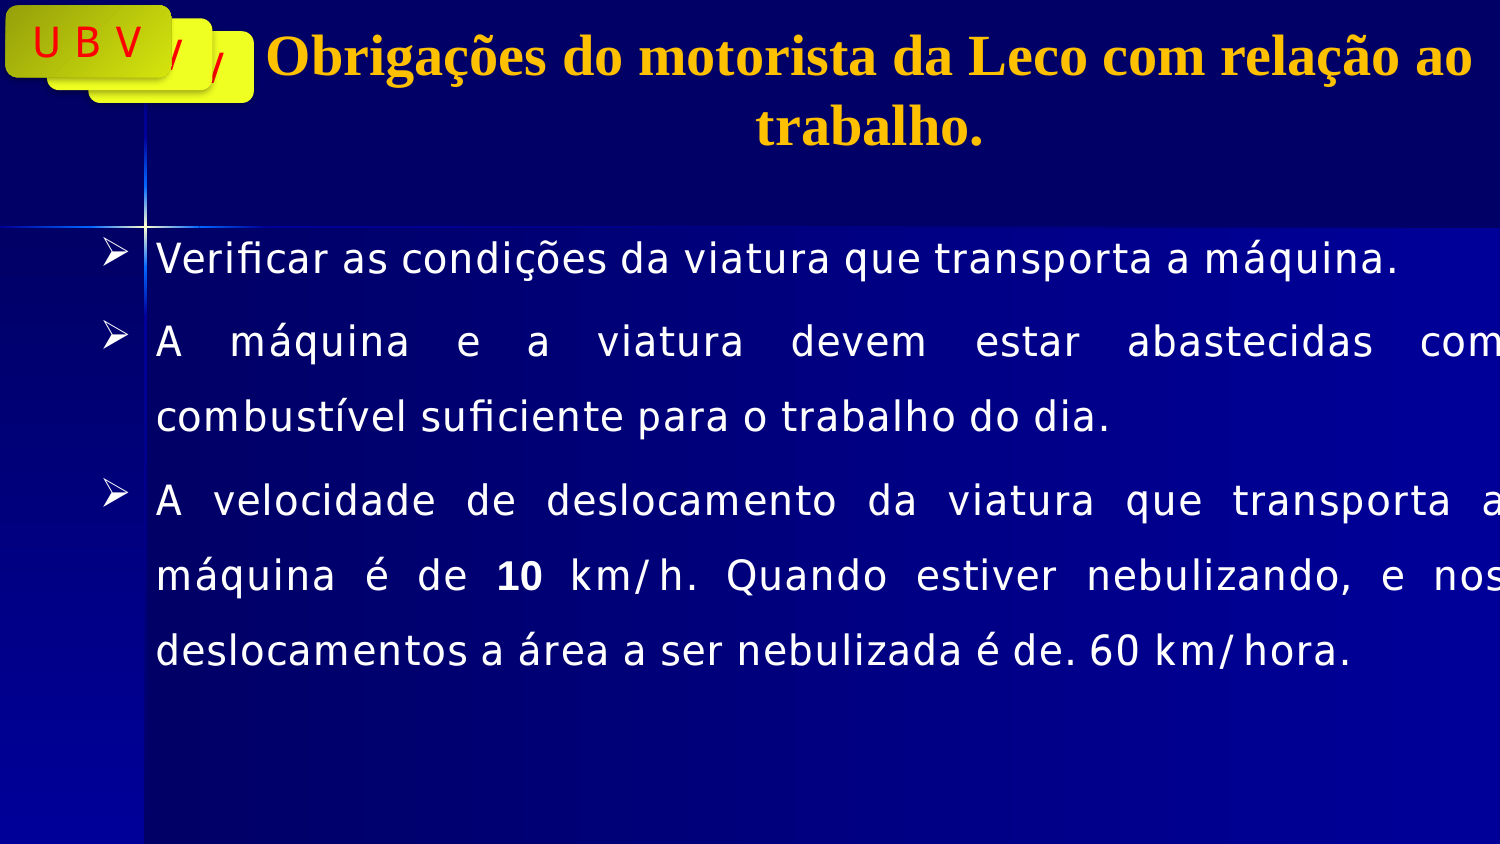

# Obrigações do motorista da Leco com relação ao trabalho.
U B V
U B V
U B V
Verificar as condições da viatura que transporta a máquina.
A máquina e a viatura devem estar abastecidas com combustível suficiente para o trabalho do dia.
A velocidade de deslocamento da viatura que transporta a máquina é de 10 km/h. Quando estiver nebulizando, e nos deslocamentos a área a ser nebulizada é de. 60 km/hora.